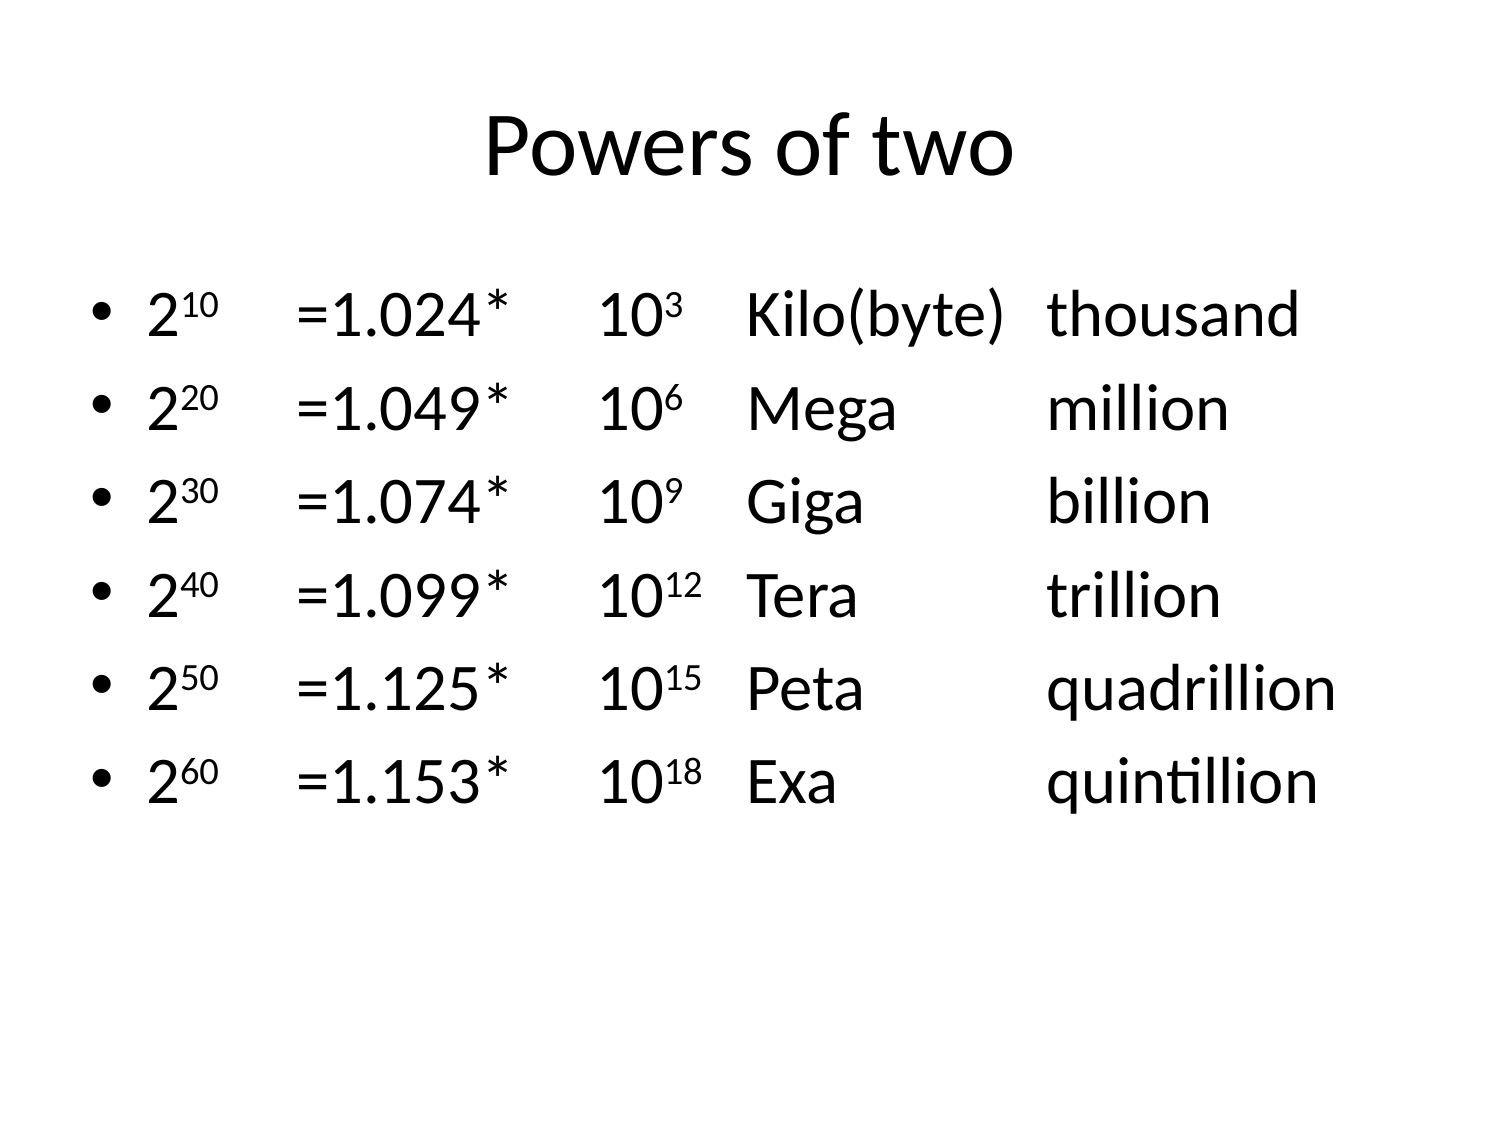

# Powers of two
210	=1.024*	103	Kilo(byte)	thousand
220	=1.049* 	106	Mega	million
230	=1.074* 	109	Giga		billion
240	=1.099* 	1012	Tera		trillion
250	=1.125* 	1015	Peta		quadrillion
260	=1.153* 	1018	Exa		quintillion